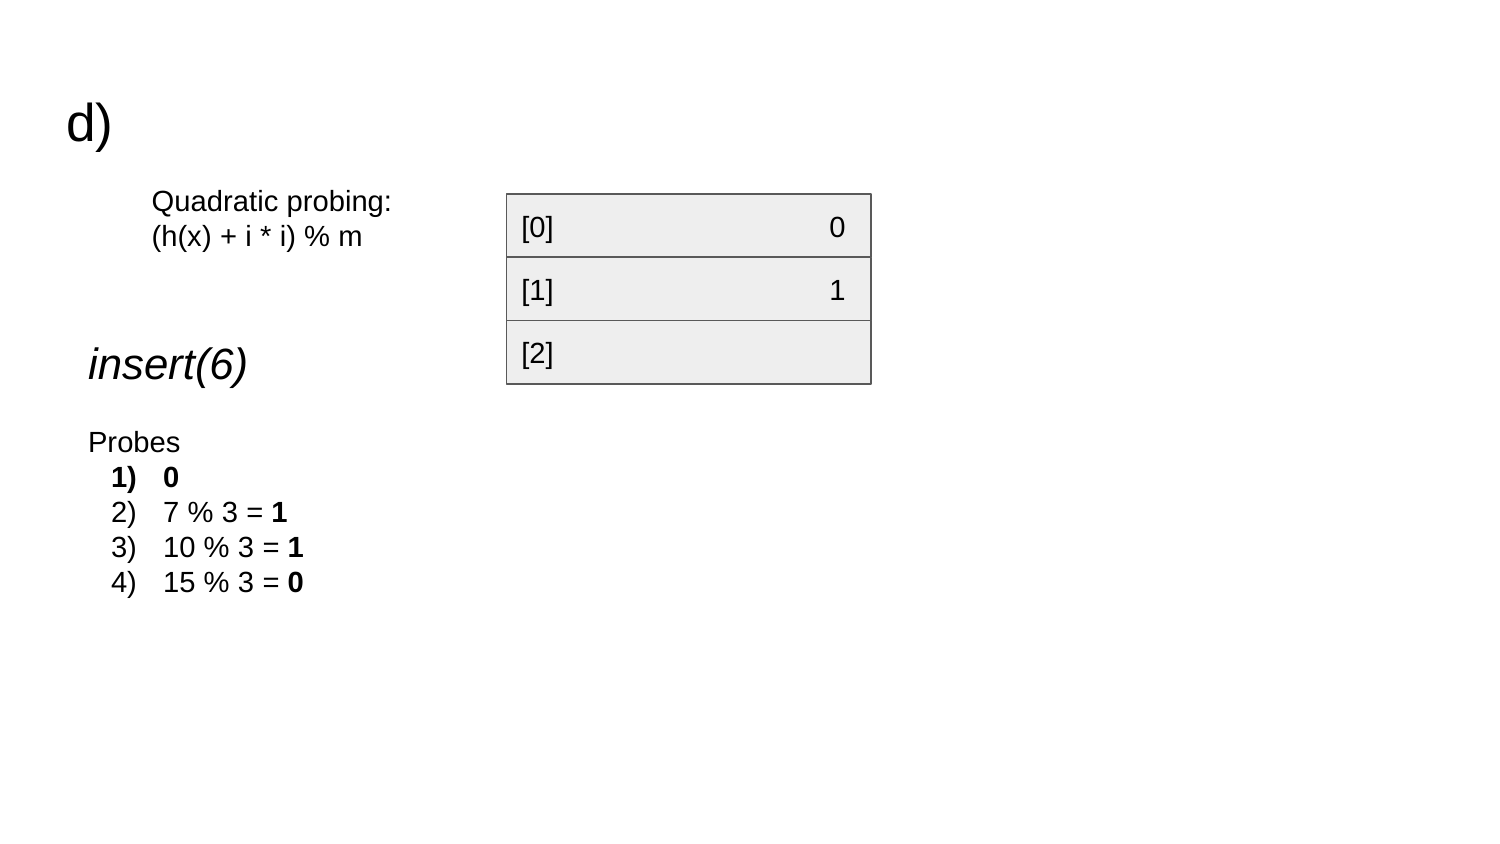

# d)
Quadratic probing:
(h(x) + i * i) % m
[0]		 0
[1]		 1
insert(6)

Probes
0
7 % 3 = 1
10 % 3 = 1
15 % 3 = 0
[2]